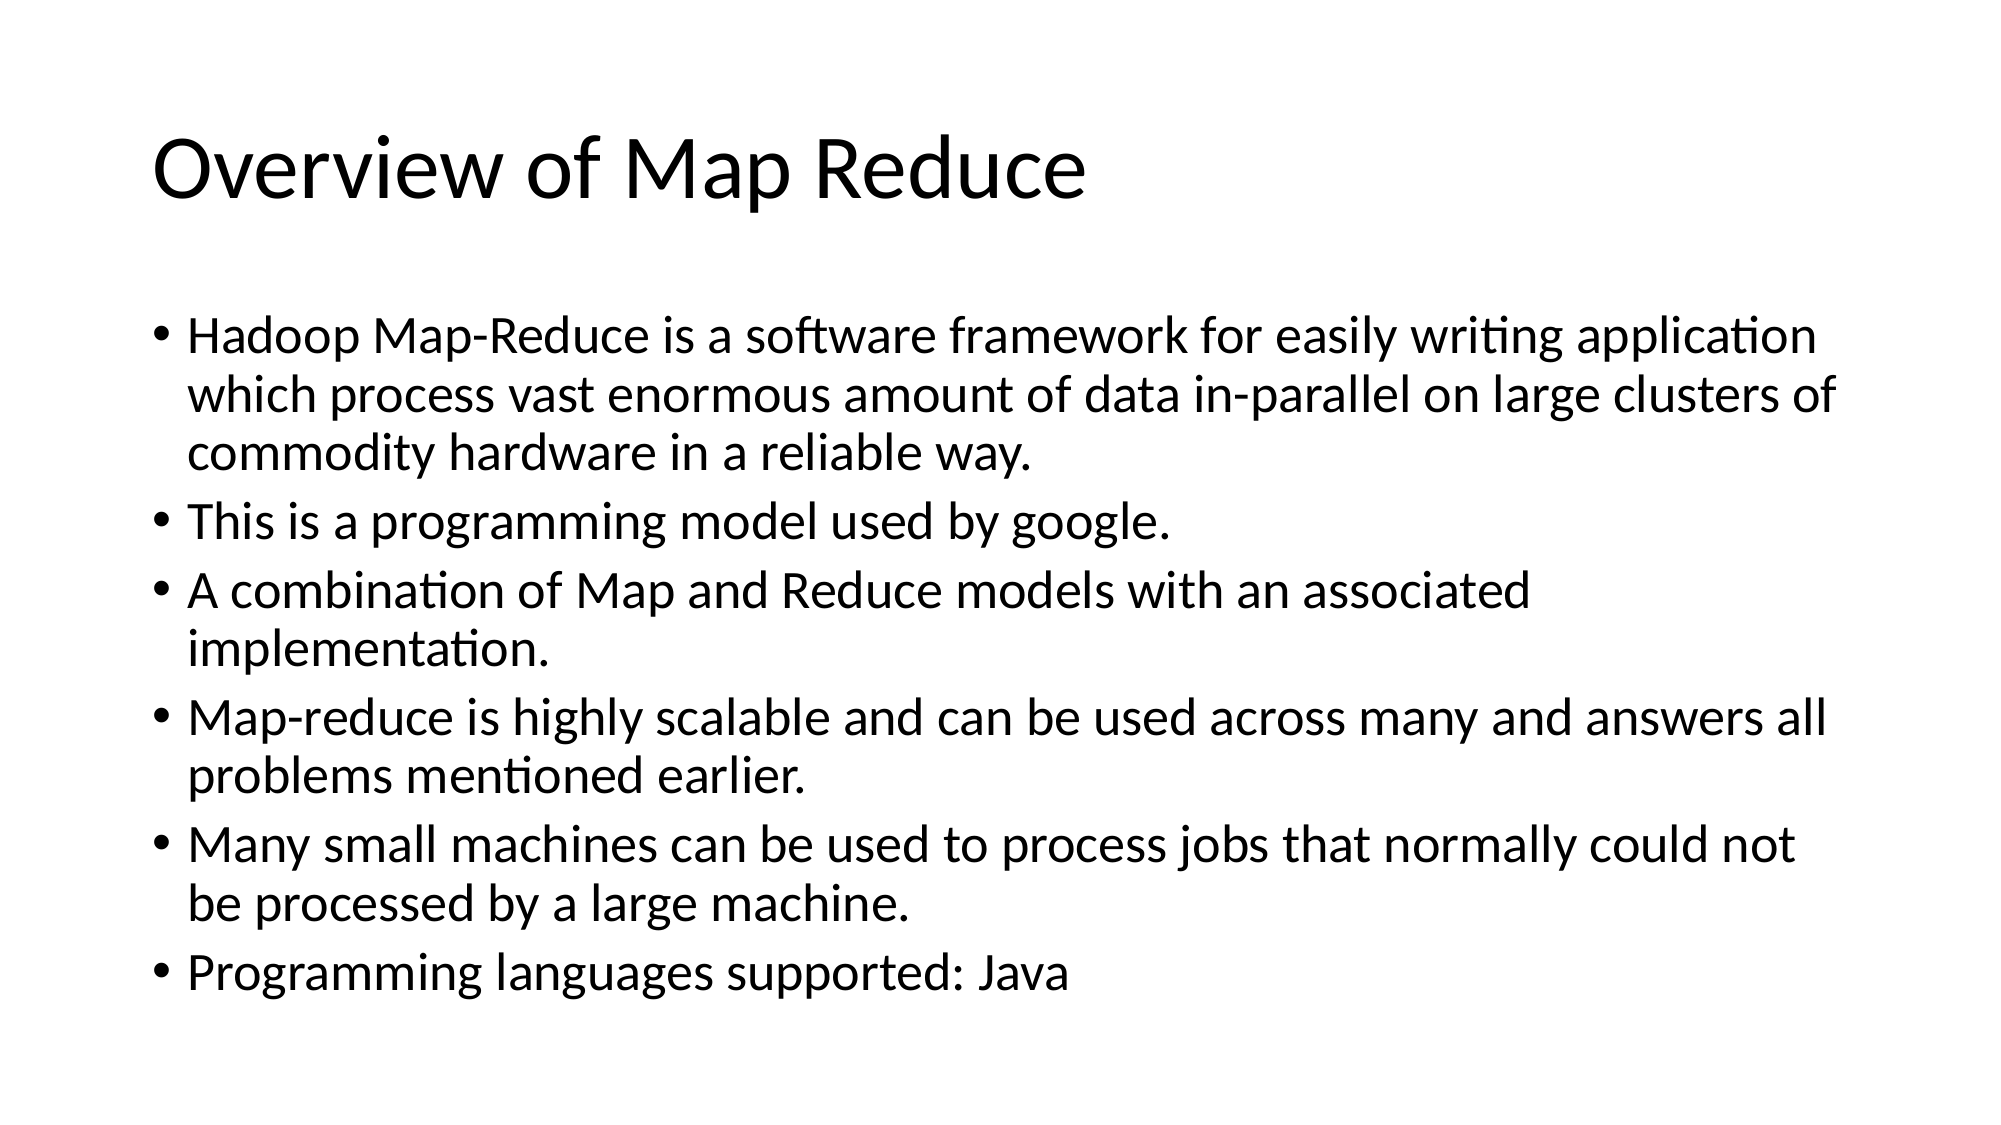

# Overview of Map Reduce
Hadoop Map-Reduce is a software framework for easily writing application which process vast enormous amount of data in-parallel on large clusters of commodity hardware in a reliable way.
This is a programming model used by google.
A combination of Map and Reduce models with an associated implementation.
Map-reduce is highly scalable and can be used across many and answers all problems mentioned earlier.
Many small machines can be used to process jobs that normally could not be processed by a large machine.
Programming languages supported: Java